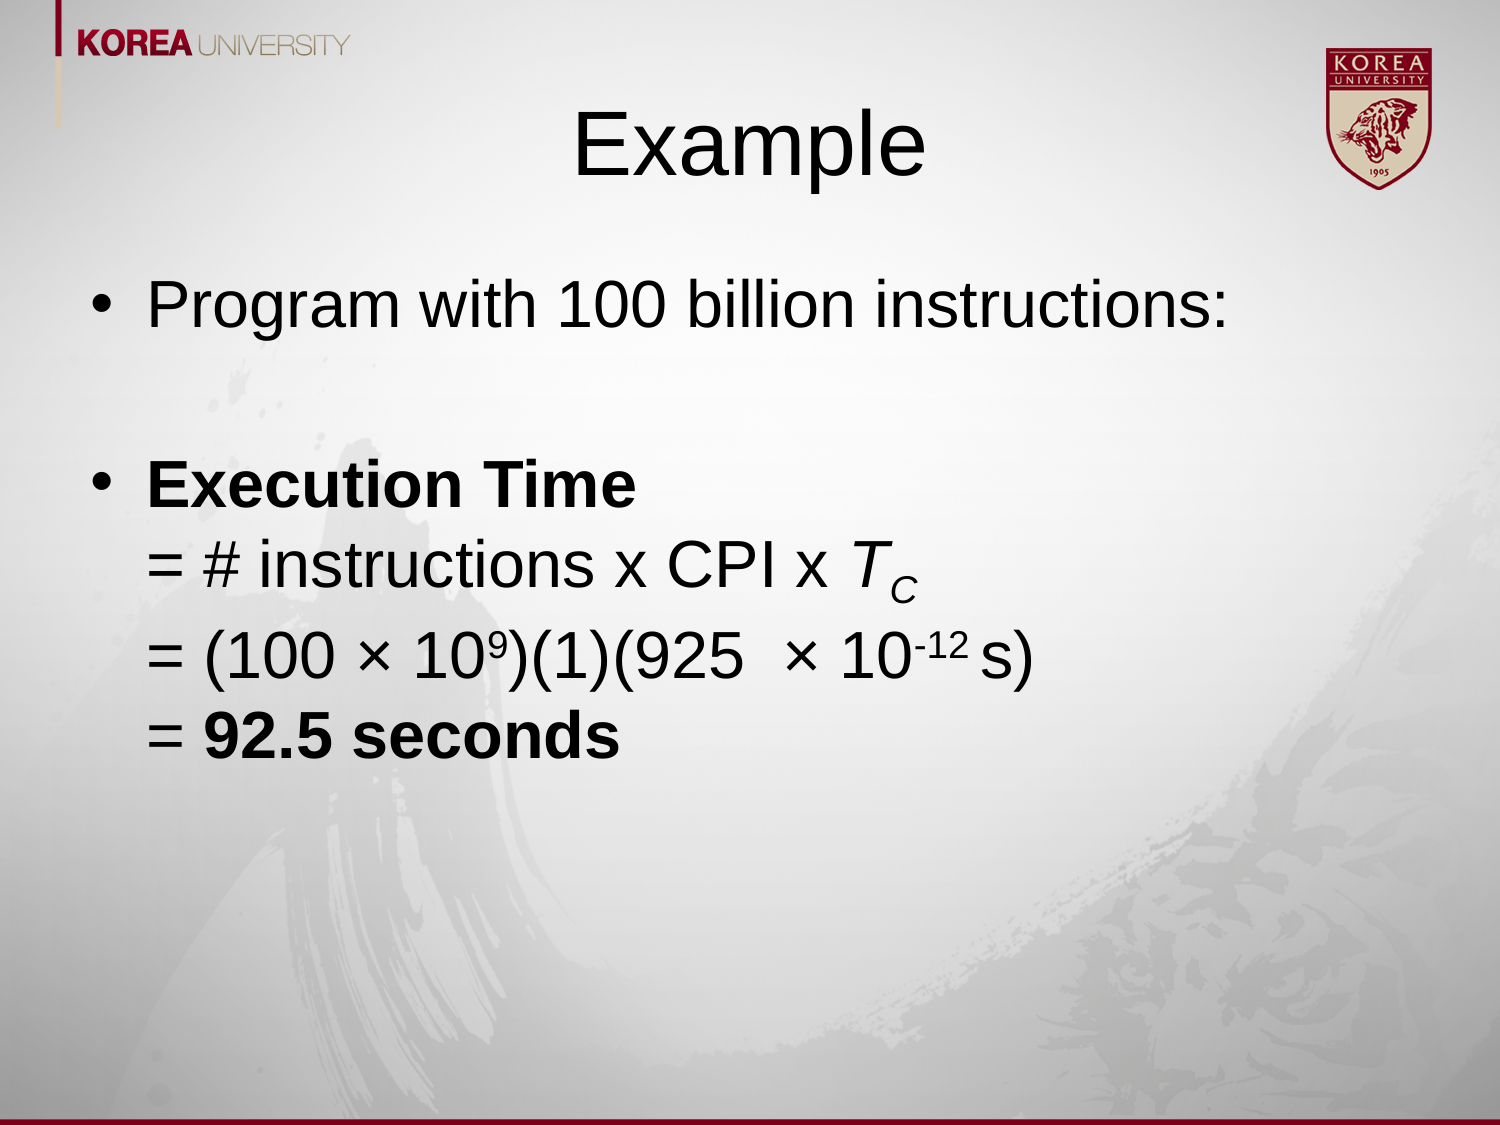

# Example
Program with 100 billion instructions:

Execution Time
= # instructions x CPI x TC
= (100 × 109)(1)(925  × 10-12 s)
= 92.5 seconds